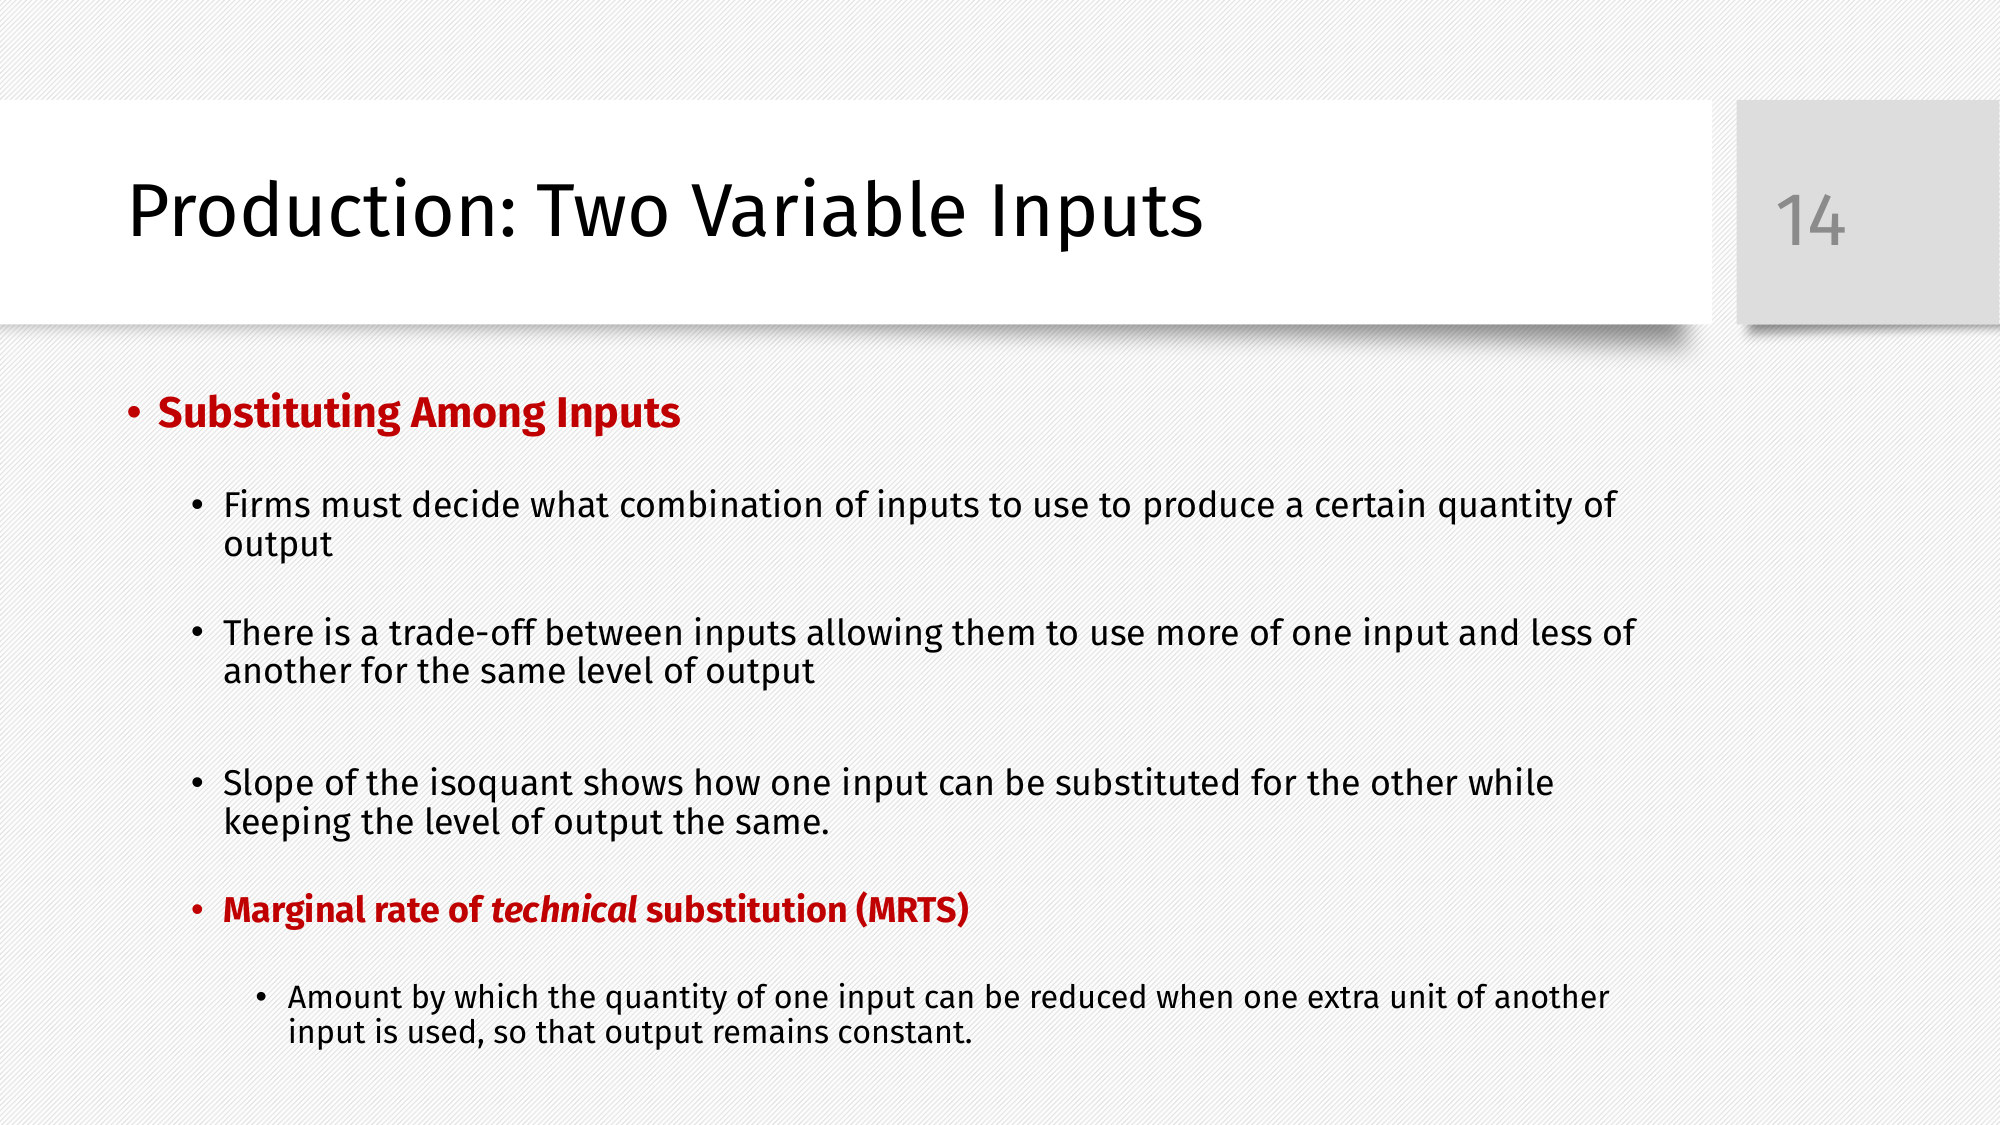

# Production: Two Variable Inputs
14
Substituting Among Inputs

Firms must decide what combination of inputs to use to produce a certain quantity of output

There is a trade-off between inputs allowing them to use more of one input and less of another for the same level of output

Slope of the isoquant shows how one input can be substituted for the other while keeping the level of output the same.

Marginal rate of technical substitution (MRTS)

Amount by which the quantity of one input can be reduced when one extra unit of another input is used, so that output remains constant.